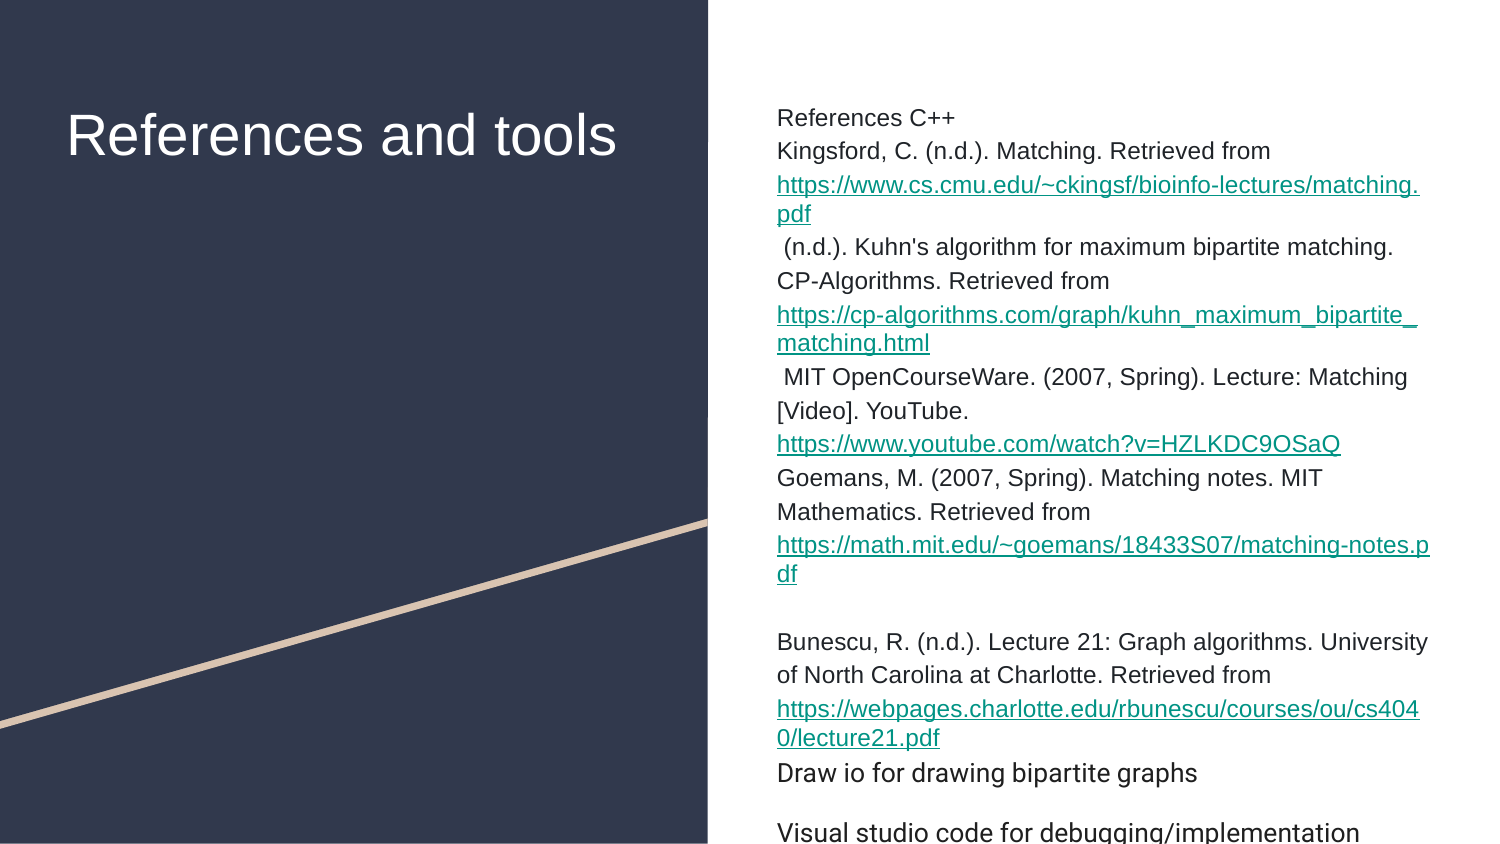

# References and tools
References C++
Kingsford, C. (n.d.). Matching. Retrieved from https://www.cs.cmu.edu/~ckingsf/bioinfo-lectures/matching.pdf (n.d.). Kuhn's algorithm for maximum bipartite matching. CP-Algorithms. Retrieved from https://cp-algorithms.com/graph/kuhn_maximum_bipartite_matching.html MIT OpenCourseWare. (2007, Spring). Lecture: Matching [Video]. YouTube. https://www.youtube.com/watch?v=HZLKDC9OSaQ Goemans, M. (2007, Spring). Matching notes. MIT Mathematics. Retrieved from https://math.mit.edu/~goemans/18433S07/matching-notes.pdf
Bunescu, R. (n.d.). Lecture 21: Graph algorithms. University of North Carolina at Charlotte. Retrieved from https://webpages.charlotte.edu/rbunescu/courses/ou/cs4040/lecture21.pdf
Draw io for drawing bipartite graphs
Visual studio code for debugging/implementation